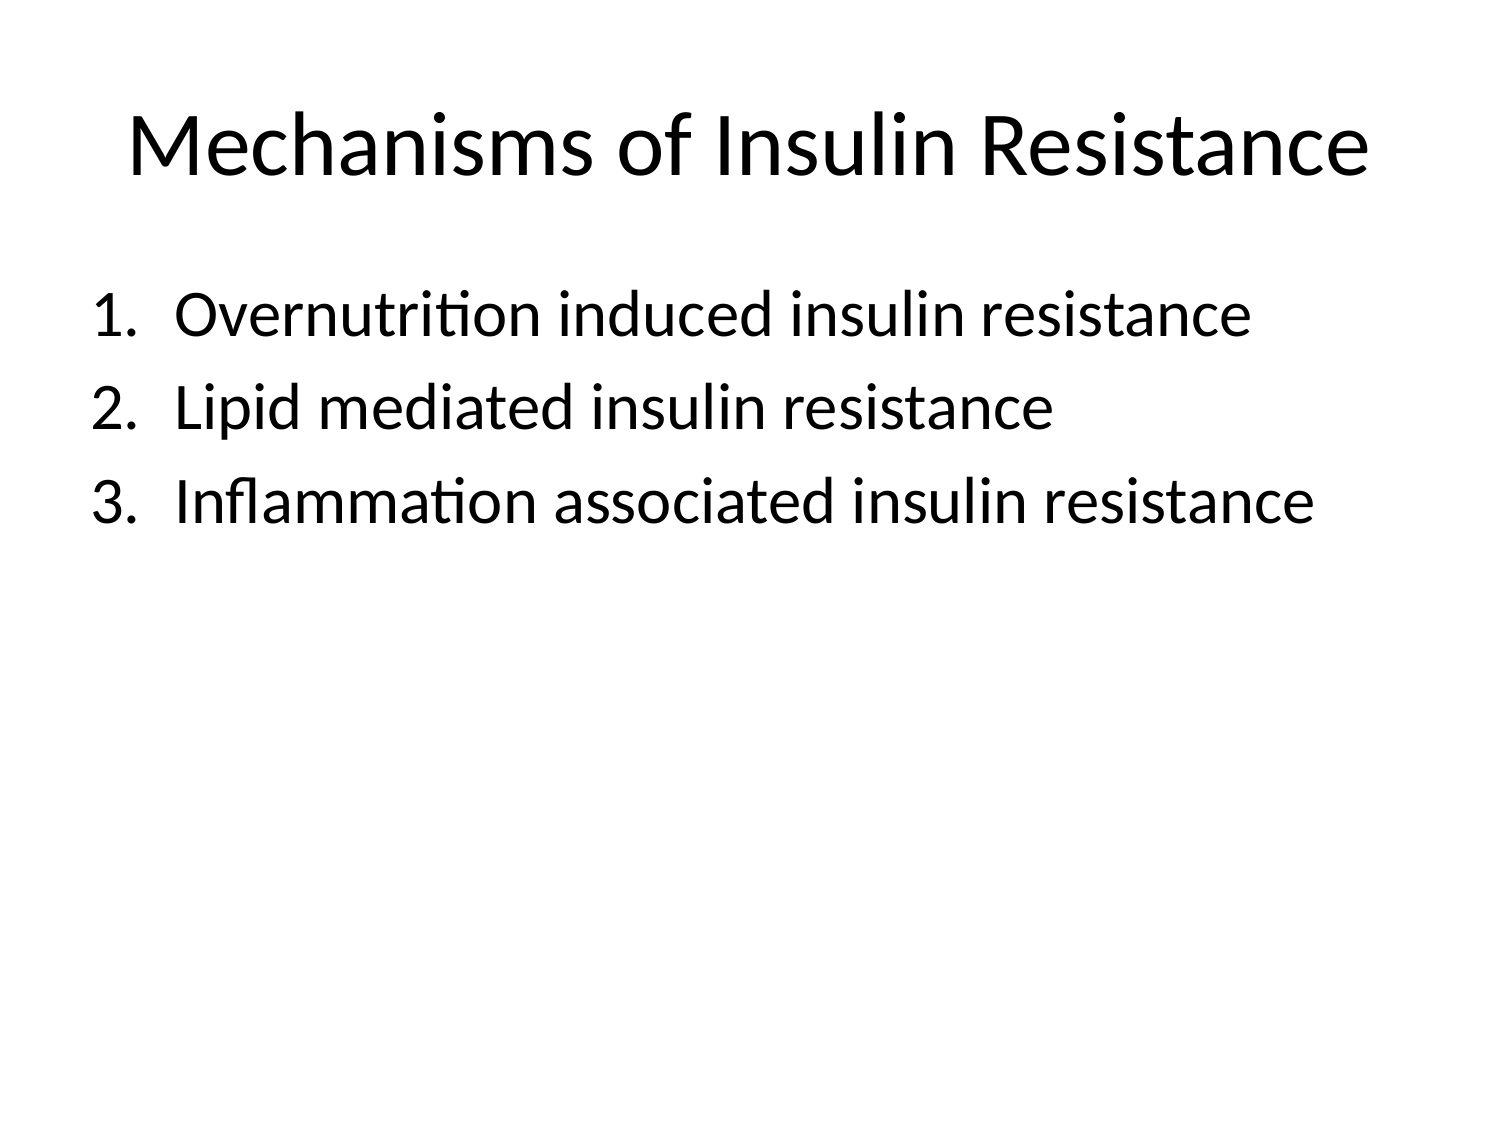

# Mechanisms of Insulin Resistance
Overnutrition induced insulin resistance
Lipid mediated insulin resistance
Inflammation associated insulin resistance